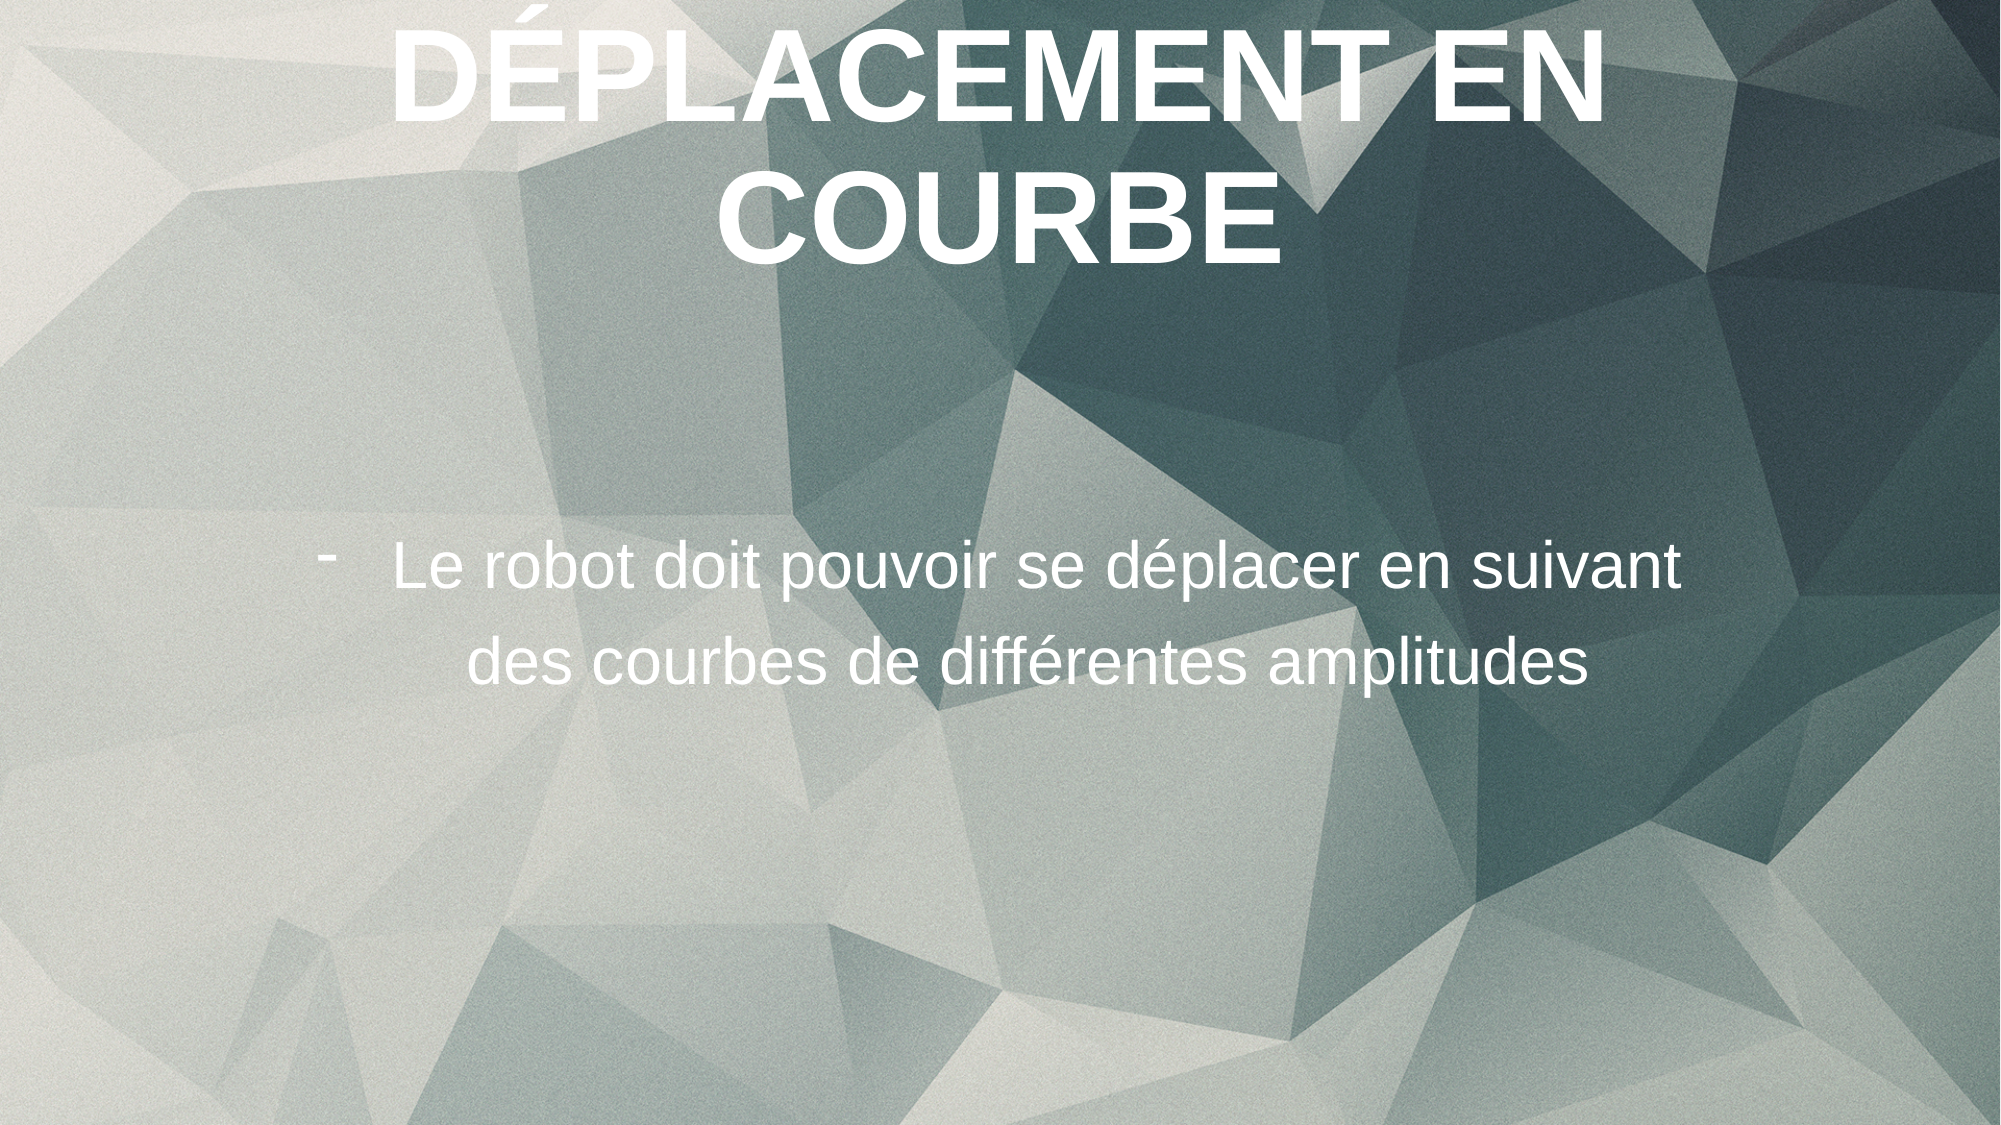

# Déplacement en courbe
Le robot doit pouvoir se déplacer en suivant des courbes de différentes amplitudes